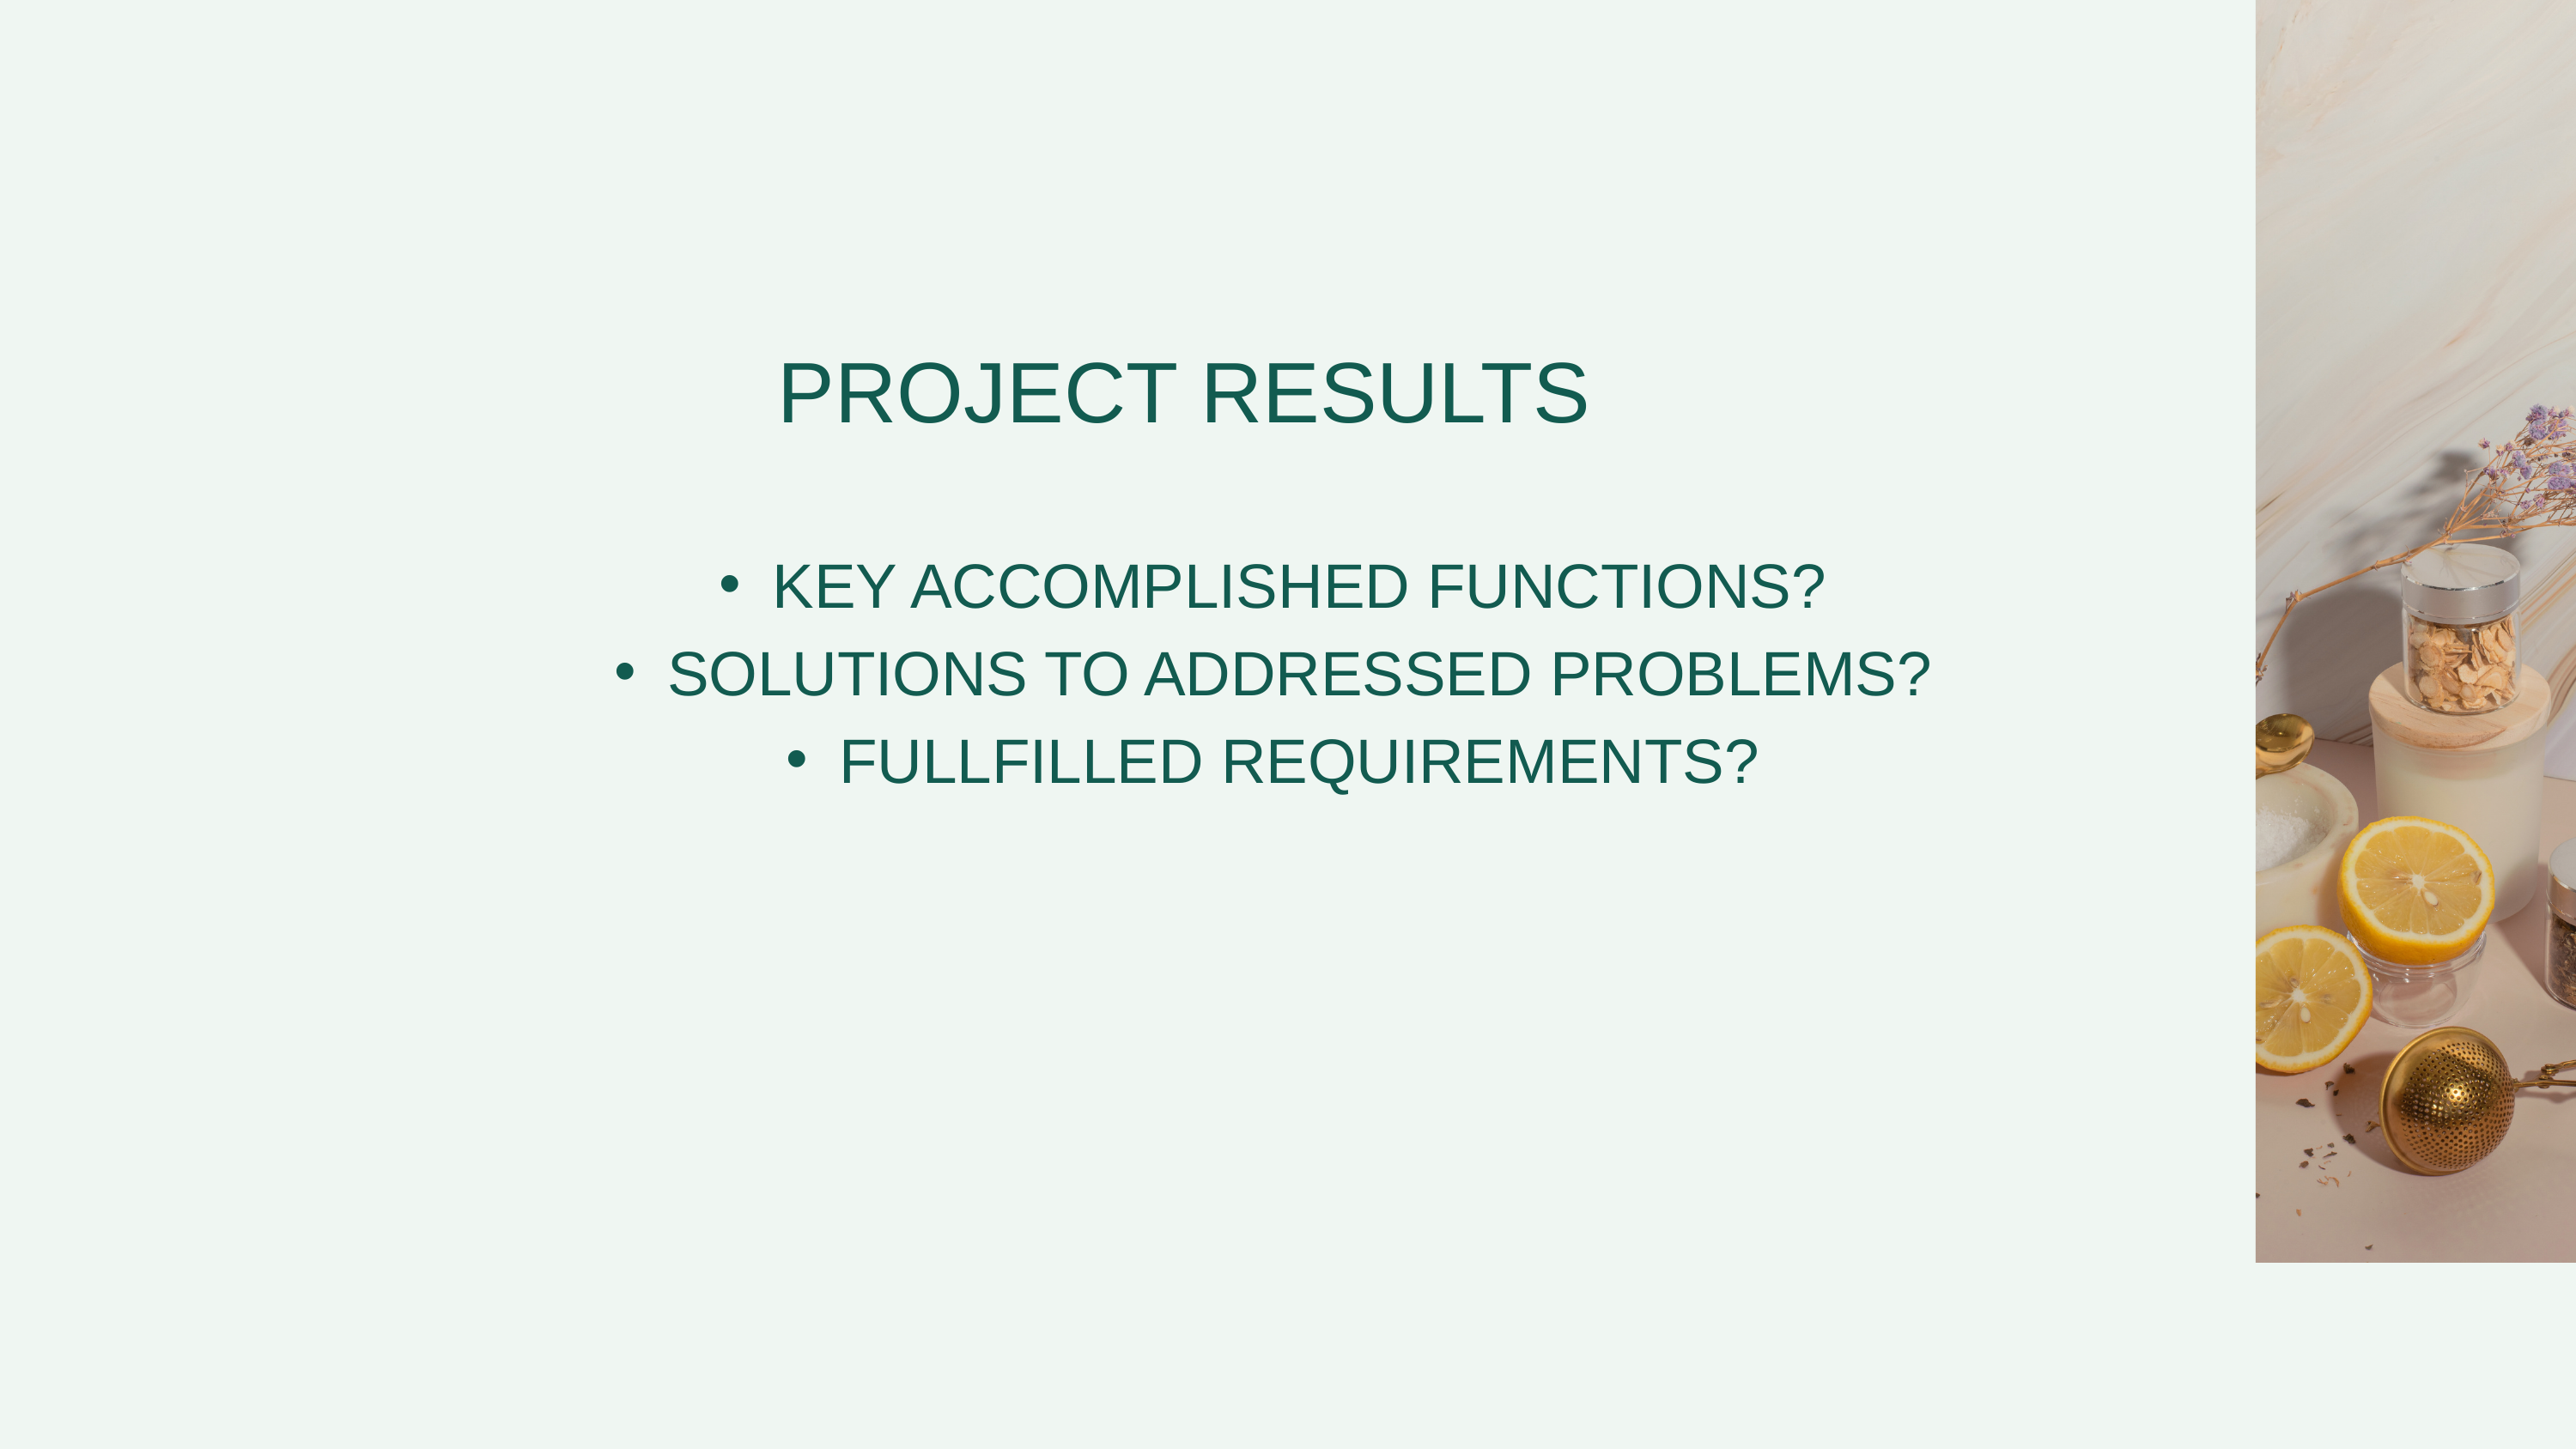

PROJECT RESULTS
KEY ACCOMPLISHED FUNCTIONS?
SOLUTIONS TO ADDRESSED PROBLEMS?
FULLFILLED REQUIREMENTS?